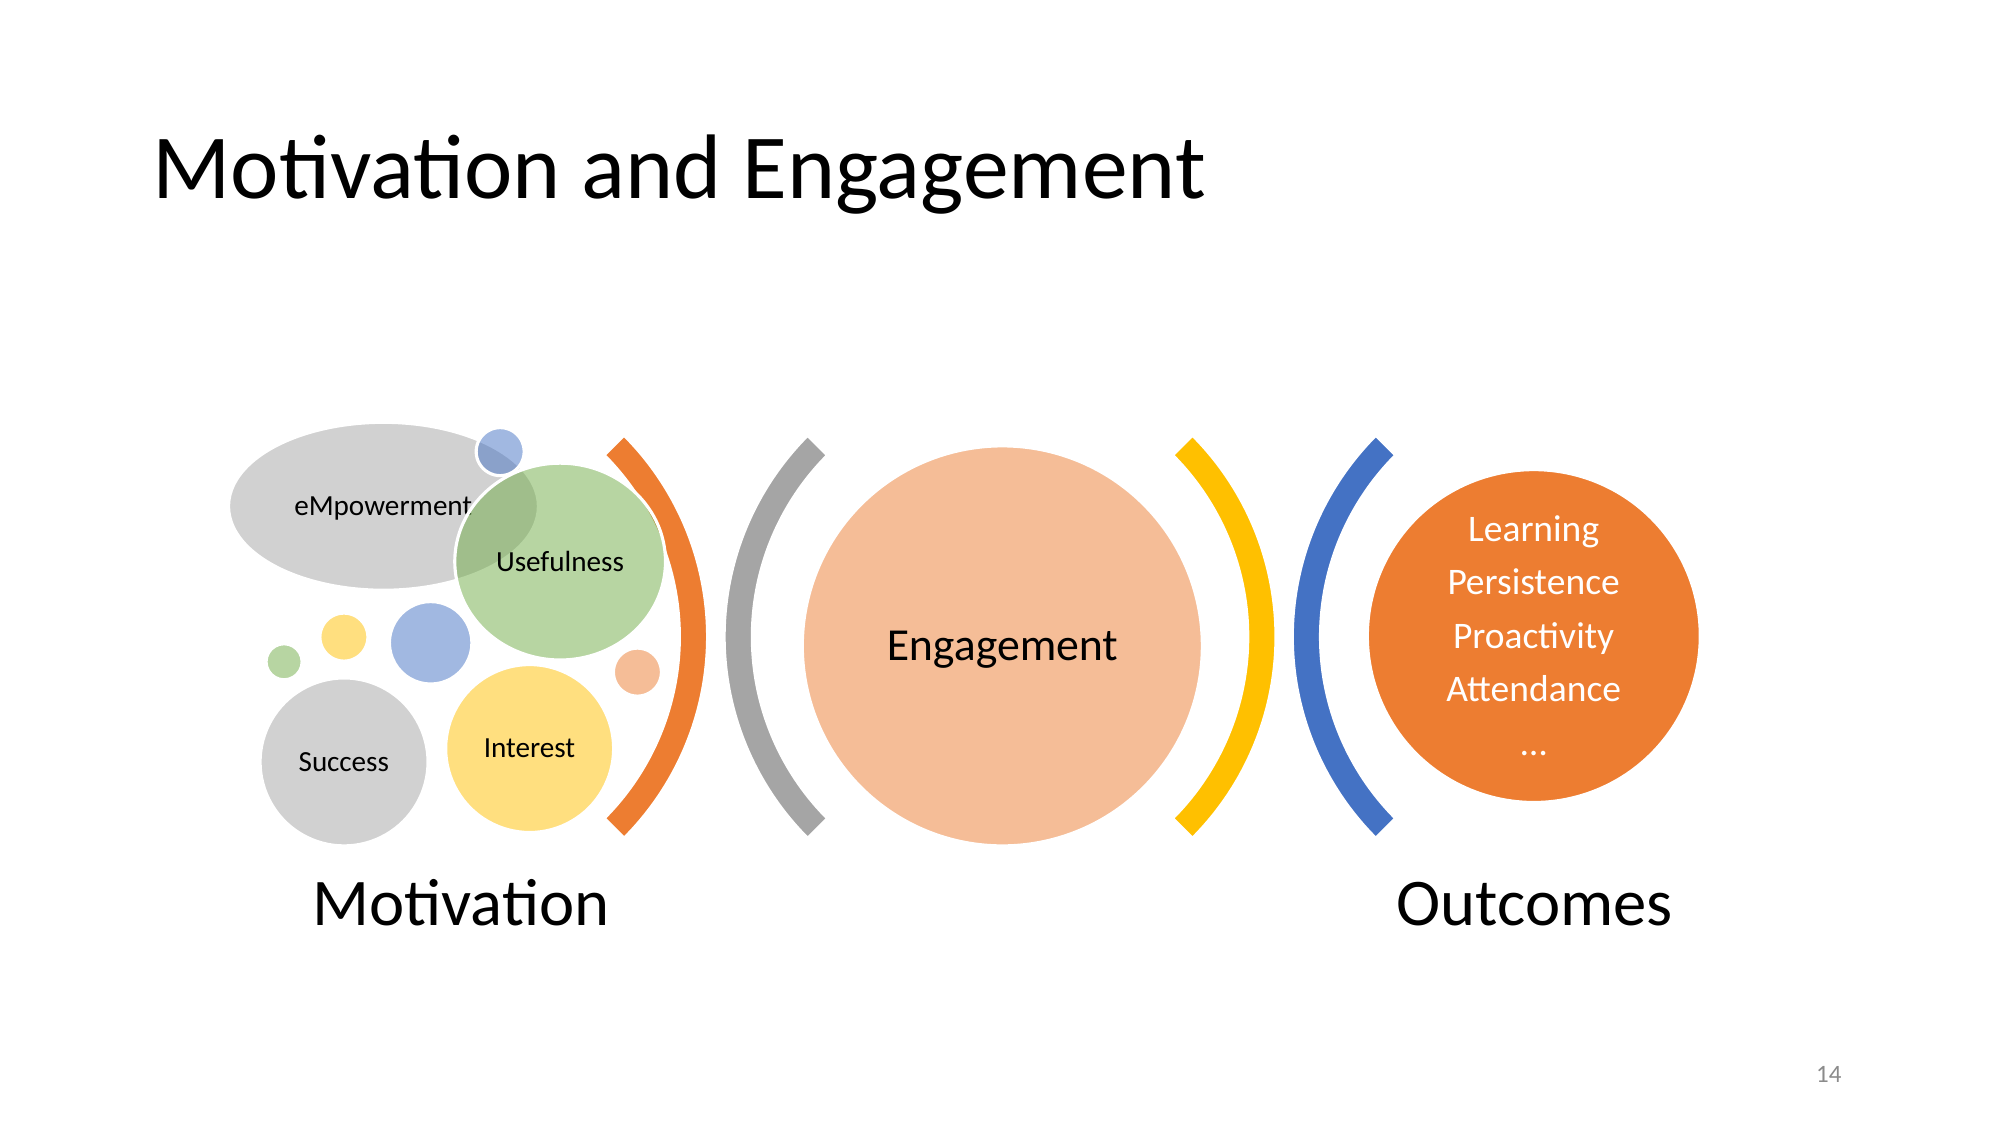

# Motivation and Engagement

Outcomes
Engagement
eMpowerment
Usefulness
Success
Interest
Learning
Persistence
Proactivity
Attendance
…
Motivation
14